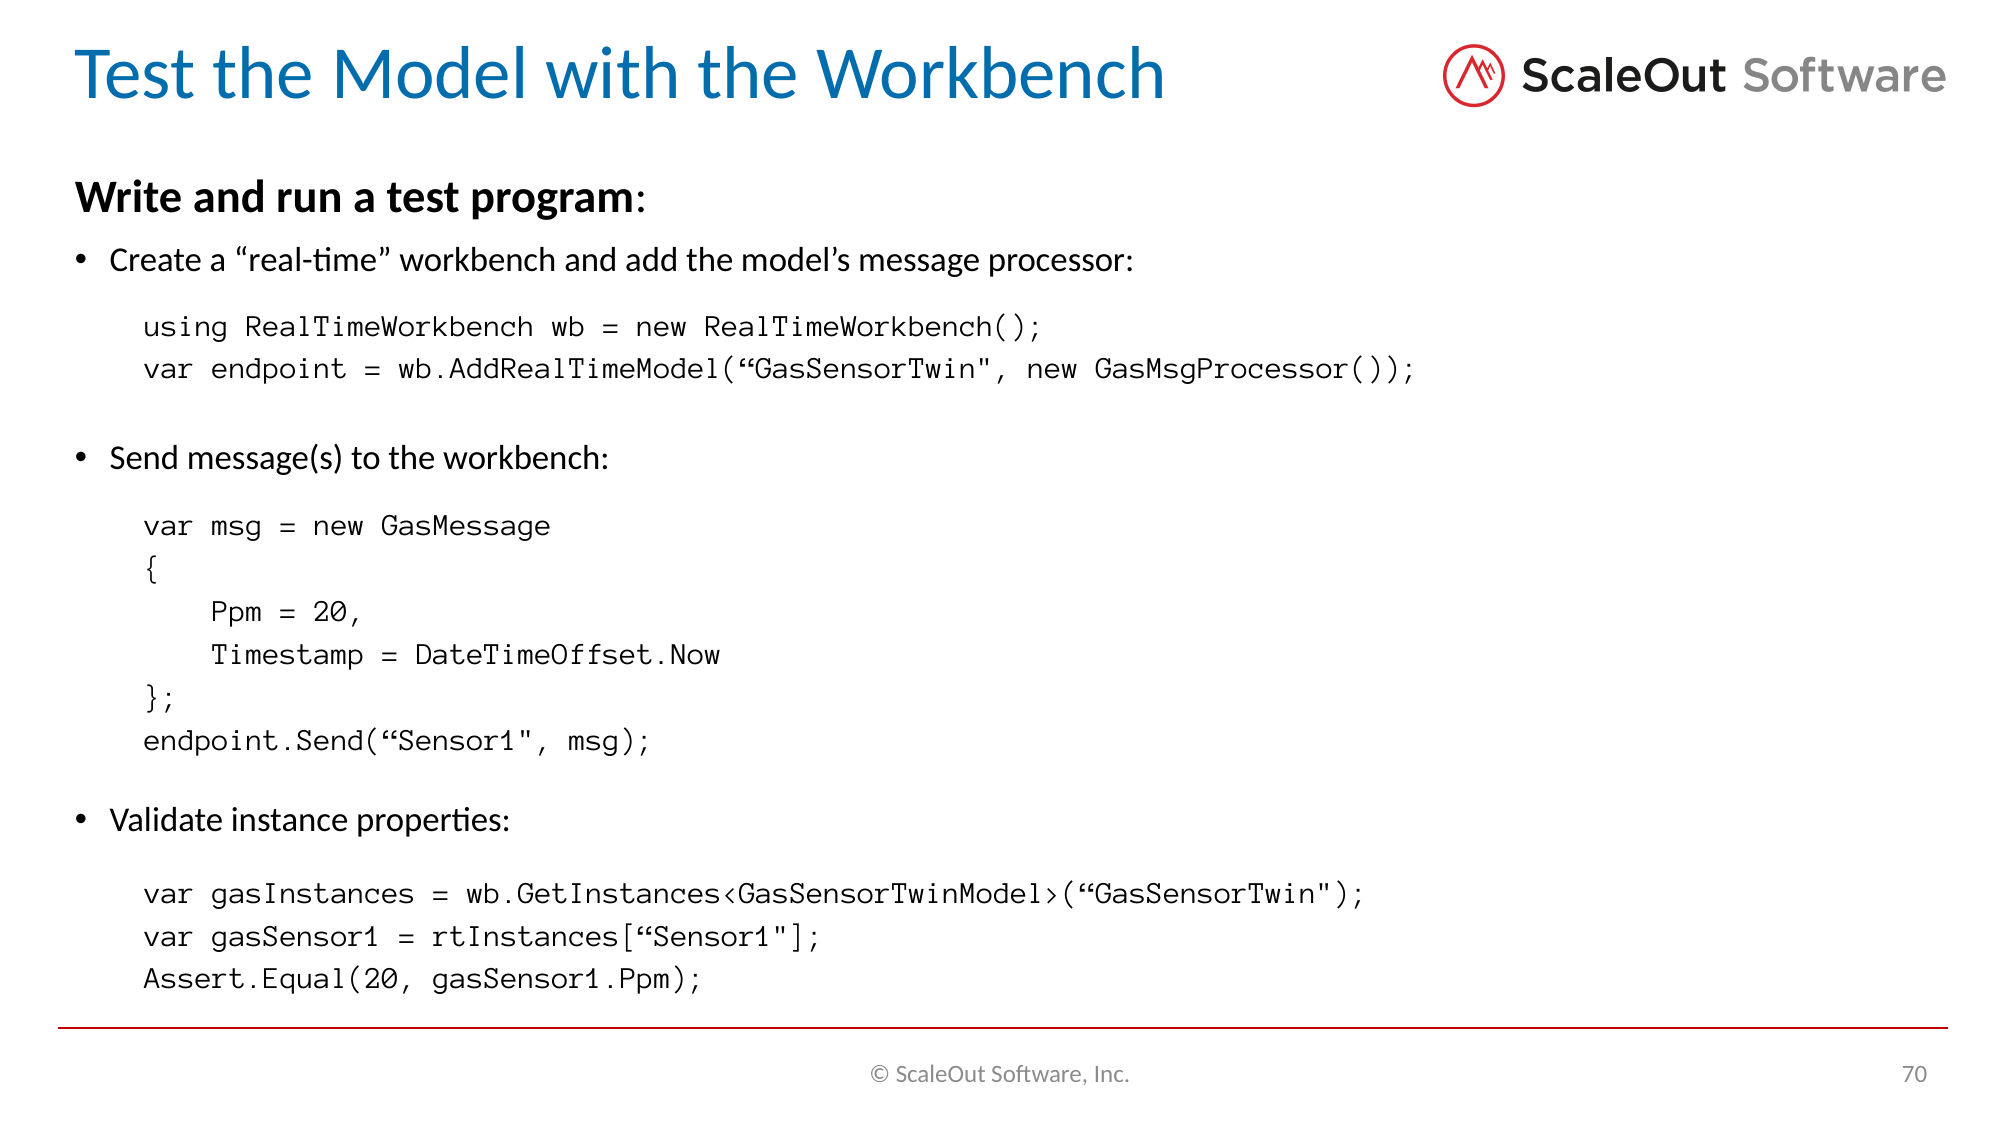

# Test the Model with the Workbench
Write and run a test program:
Create a “real-time” workbench and add the model’s message processor:
using RealTimeWorkbench wb = new RealTimeWorkbench();
var endpoint = wb.AddRealTimeModel(“GasSensorTwin", new GasMsgProcessor());

Send message(s) to the workbench:
var msg = new GasMessage
{
    Ppm = 20,
    Timestamp = DateTimeOffset.Now
};
endpoint.Send(“Sensor1", msg);

Validate instance properties:

var gasInstances = wb.GetInstances<GasSensorTwinModel>(“GasSensorTwin");
var gasSensor1 = rtInstances[“Sensor1"];
Assert.Equal(20, gasSensor1.Ppm);

© ScaleOut Software, Inc.
70